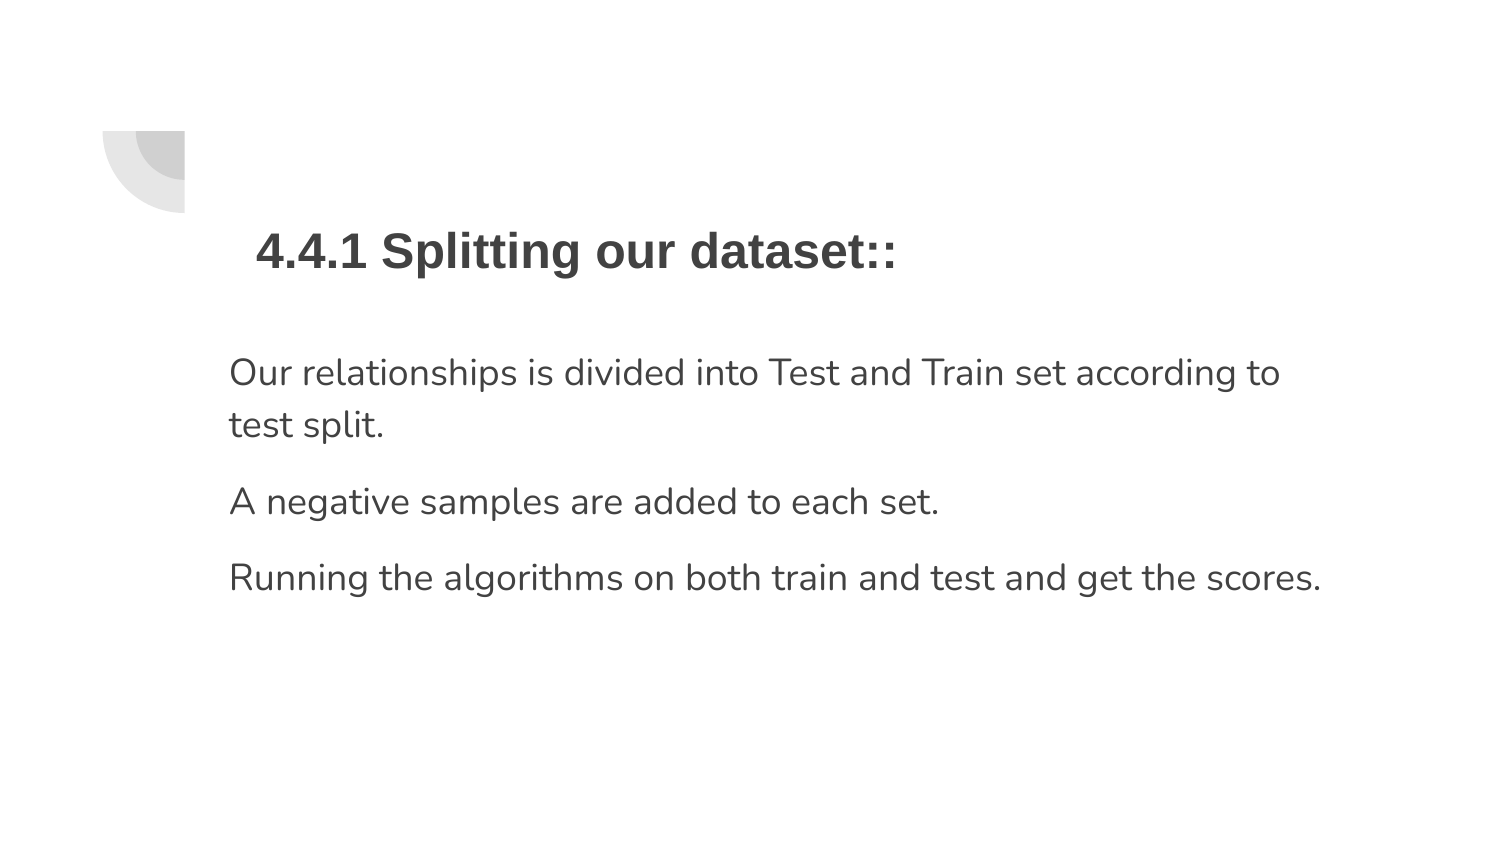

# 4.4.1 Splitting our dataset::
Our relationships is divided into Test and Train set according to test split.
A negative samples are added to each set.
Running the algorithms on both train and test and get the scores.